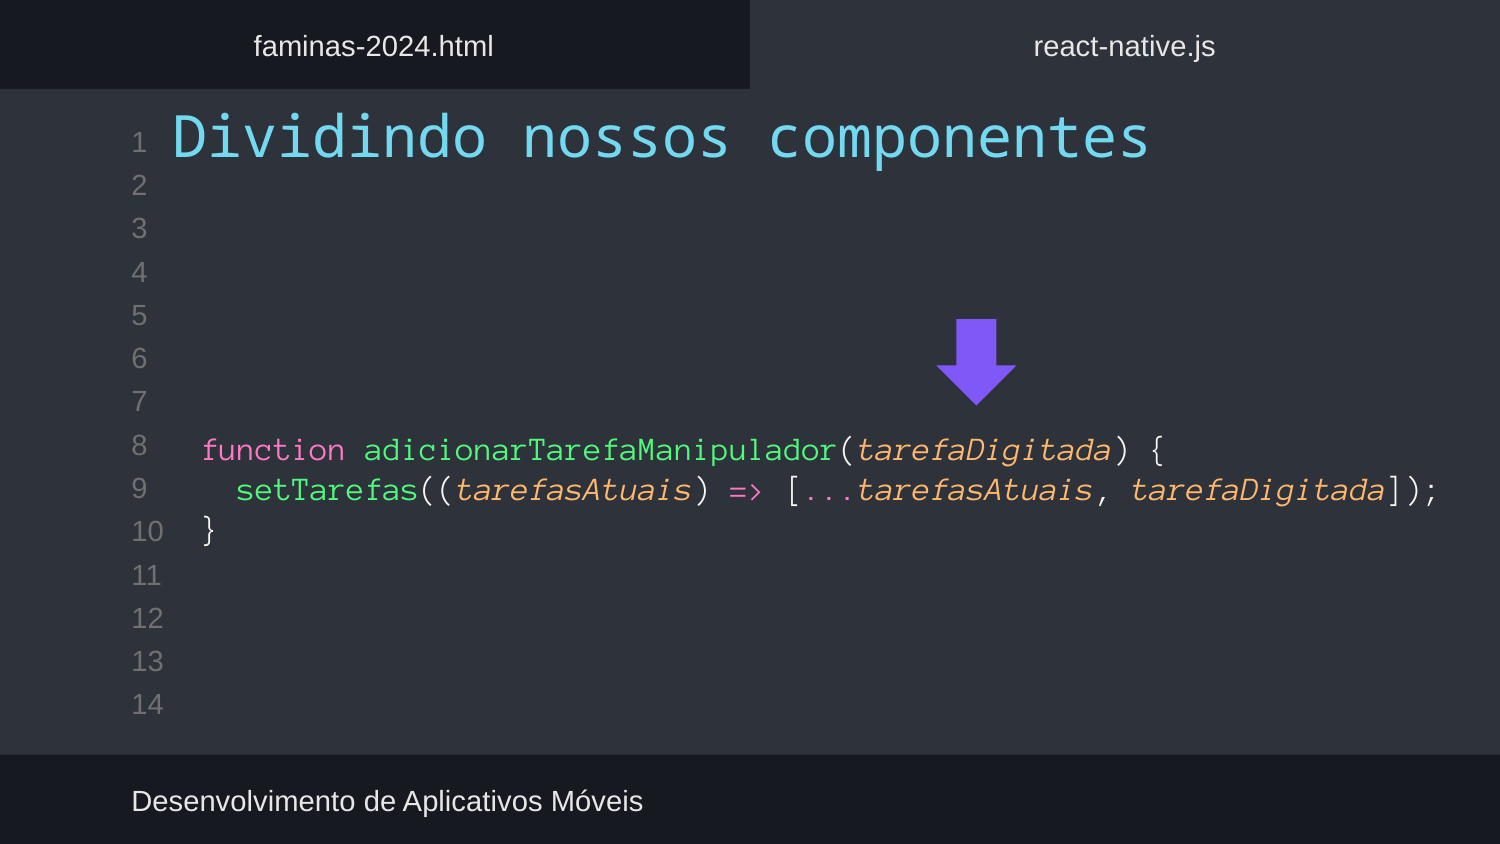

faminas-2024.html
react-native.js
Dividindo nossos componentes

  function adicionarTarefaManipulador(tarefaDigitada) {
    setTarefas((tarefasAtuais) => [...tarefasAtuais, tarefaDigitada]);
  }
Desenvolvimento de Aplicativos Móveis